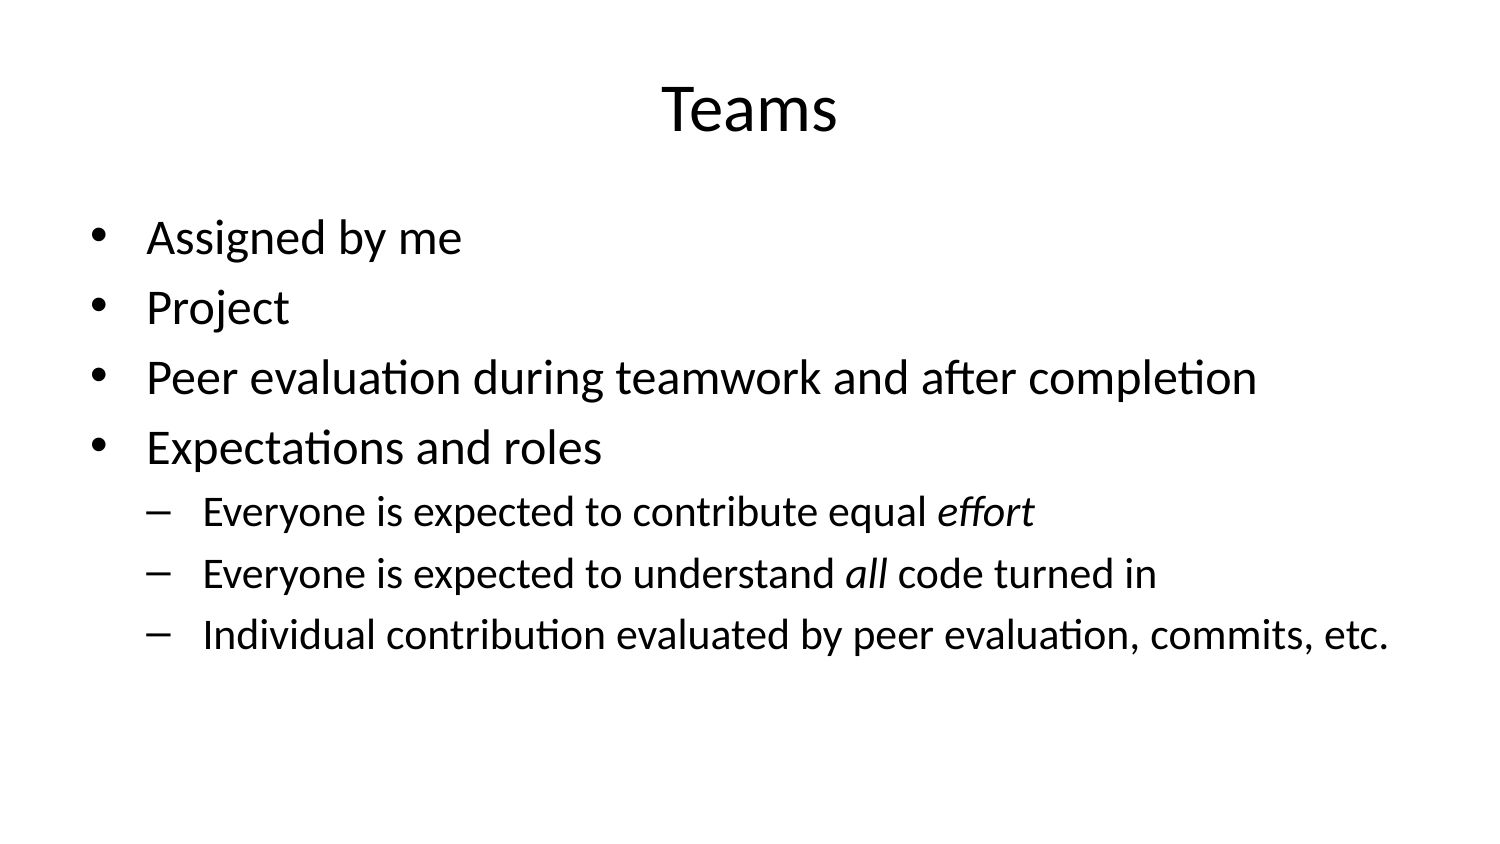

# Teams
Assigned by me
Project
Peer evaluation during teamwork and after completion
Expectations and roles
Everyone is expected to contribute equal effort
Everyone is expected to understand all code turned in
Individual contribution evaluated by peer evaluation, commits, etc.